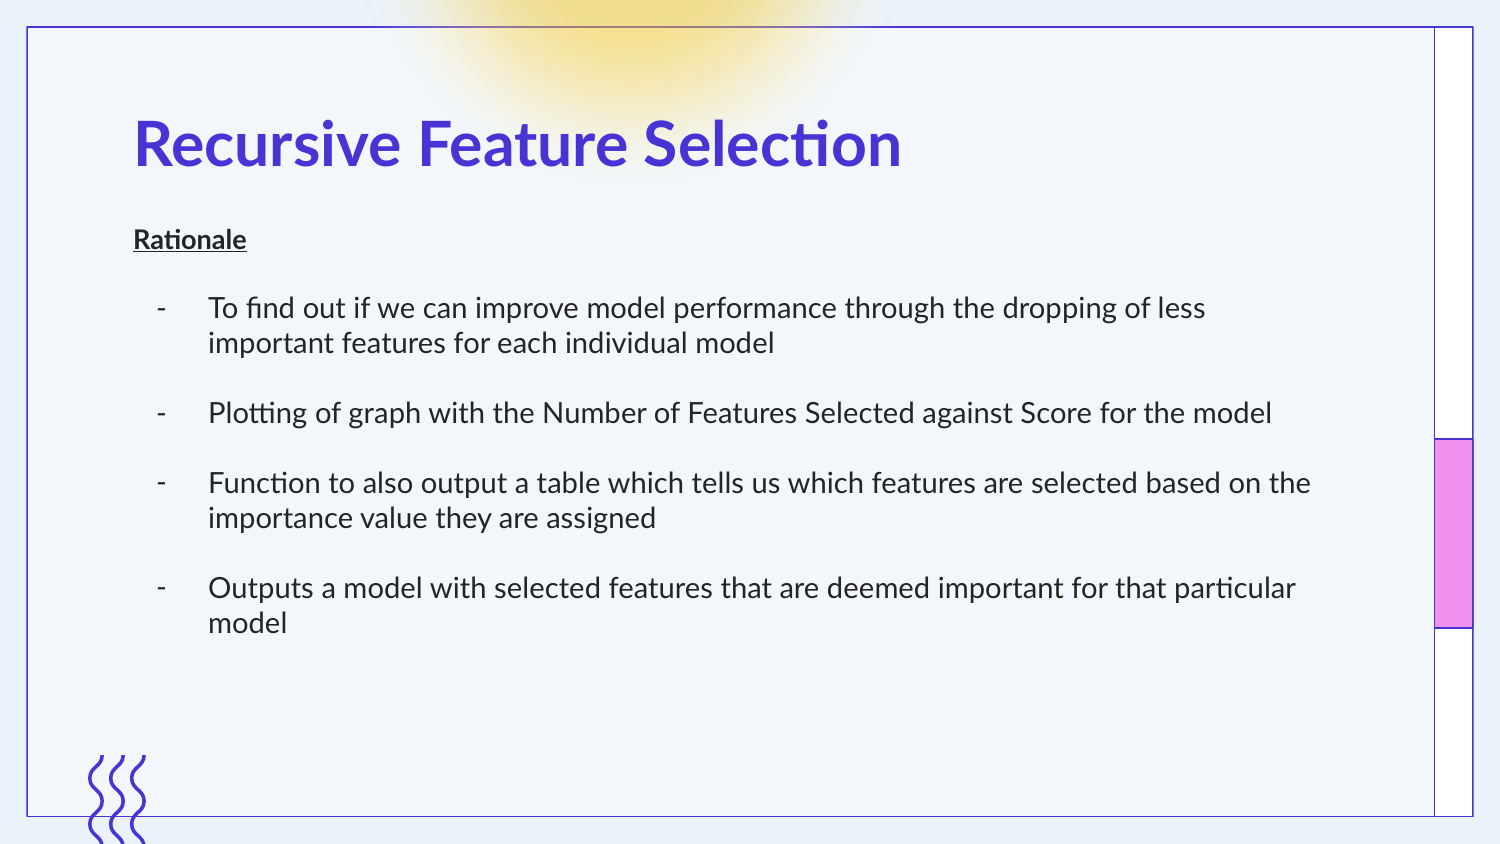

# Recursive Feature Selection
Rationale

To find out if we can improve model performance through the dropping of less important features for each individual model

Plotting of graph with the Number of Features Selected against Score for the model

Function to also output a table which tells us which features are selected based on the importance value they are assigned

Outputs a model with selected features that are deemed important for that particular model